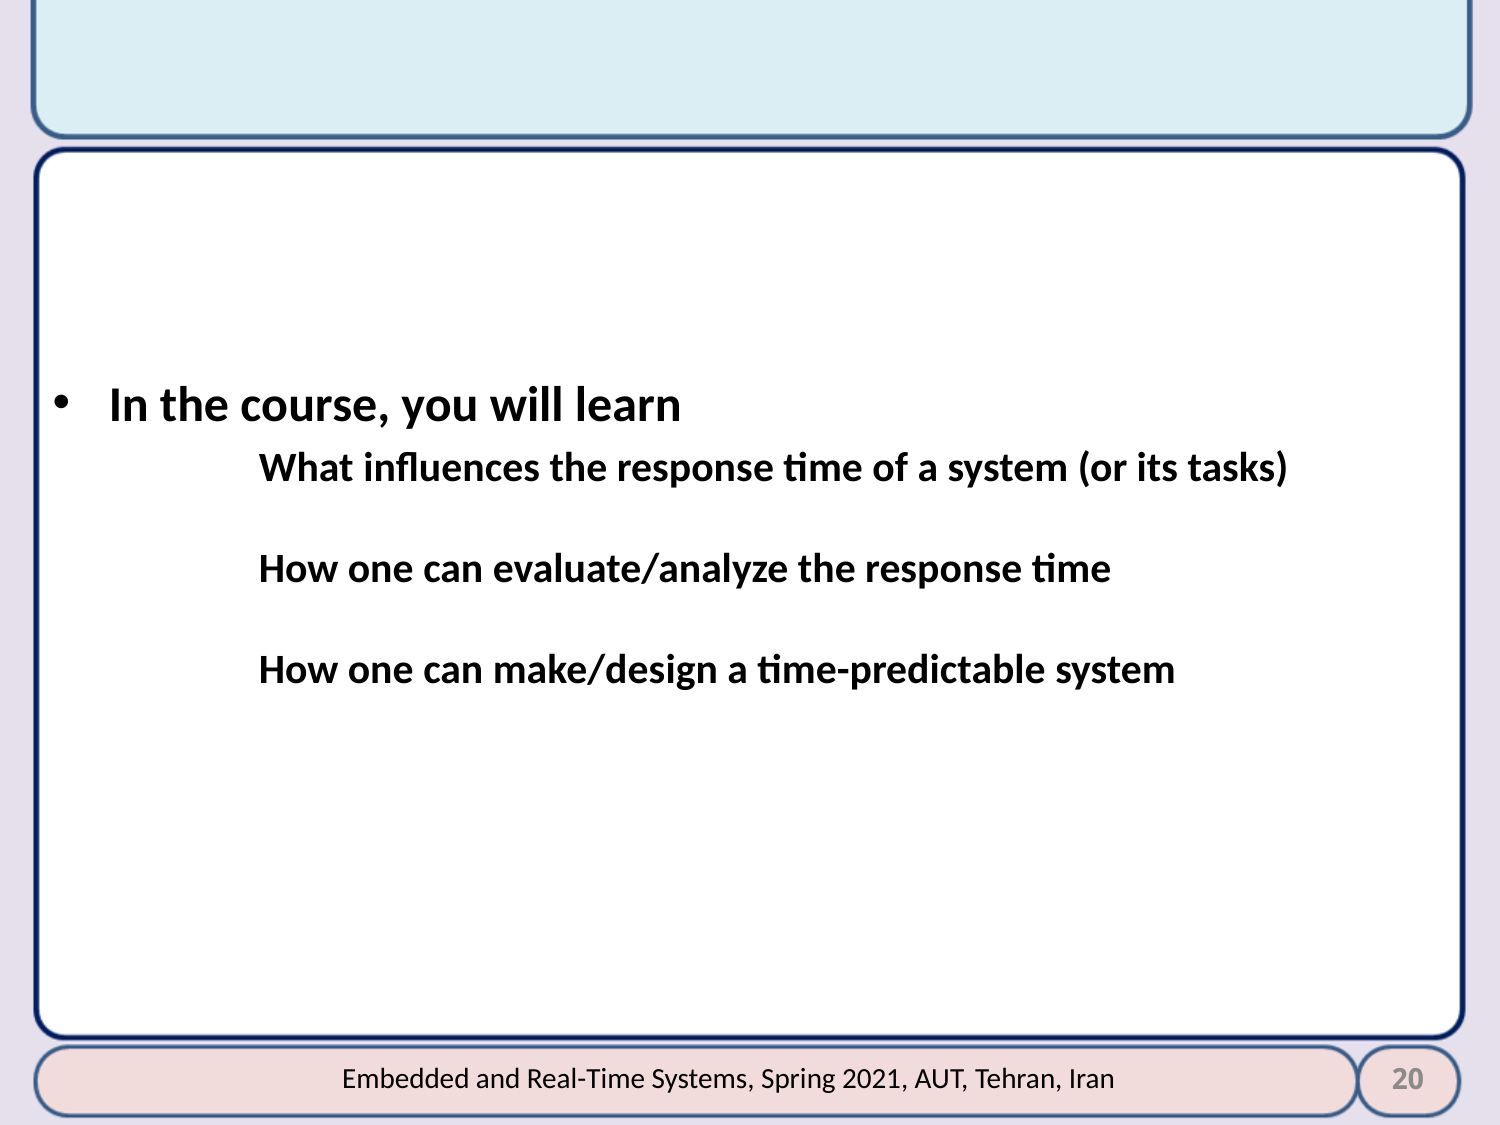

# In the course, you will learn What influences the response time of a system (or its tasks) How one can evaluate/analyze the response time How one can make/design a time-predictable system
20
Embedded and Real-Time Systems, Spring 2021, AUT, Tehran, Iran